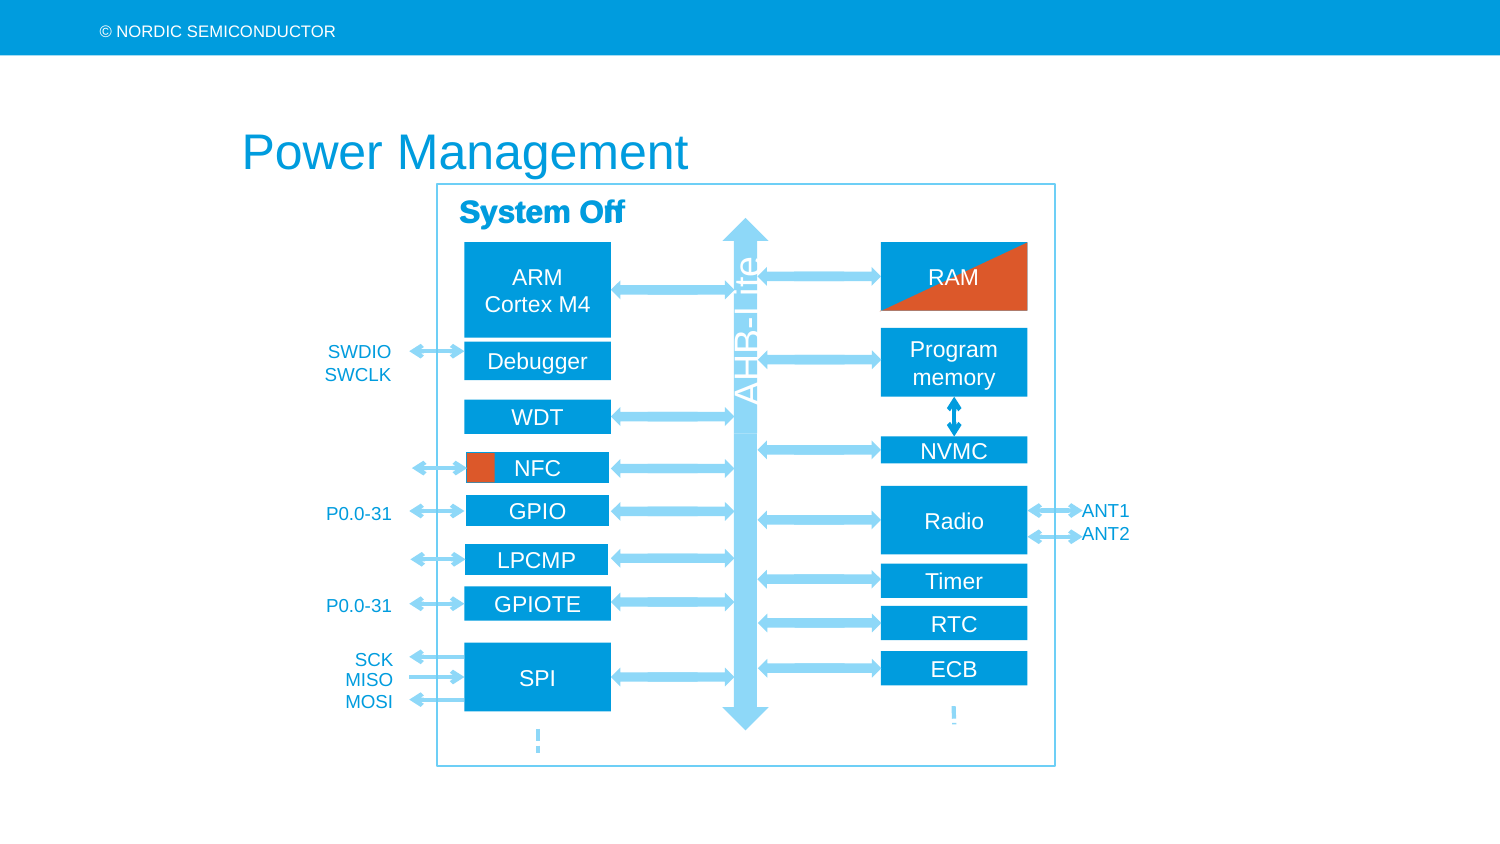

Power Management

System Off
System On
AHB-Lite
ARM Cortex M4
RAM

Program memory
SWDIO
SWCLK
Debugger

WDT

NVMC

NFC

Radio
ANT1
ANT2
GPIO
P0.0-31

LPCMP

Timer

GPIOTE
P0.0-31

RTC

SCK
SPI
ECB

MISO

MOSI